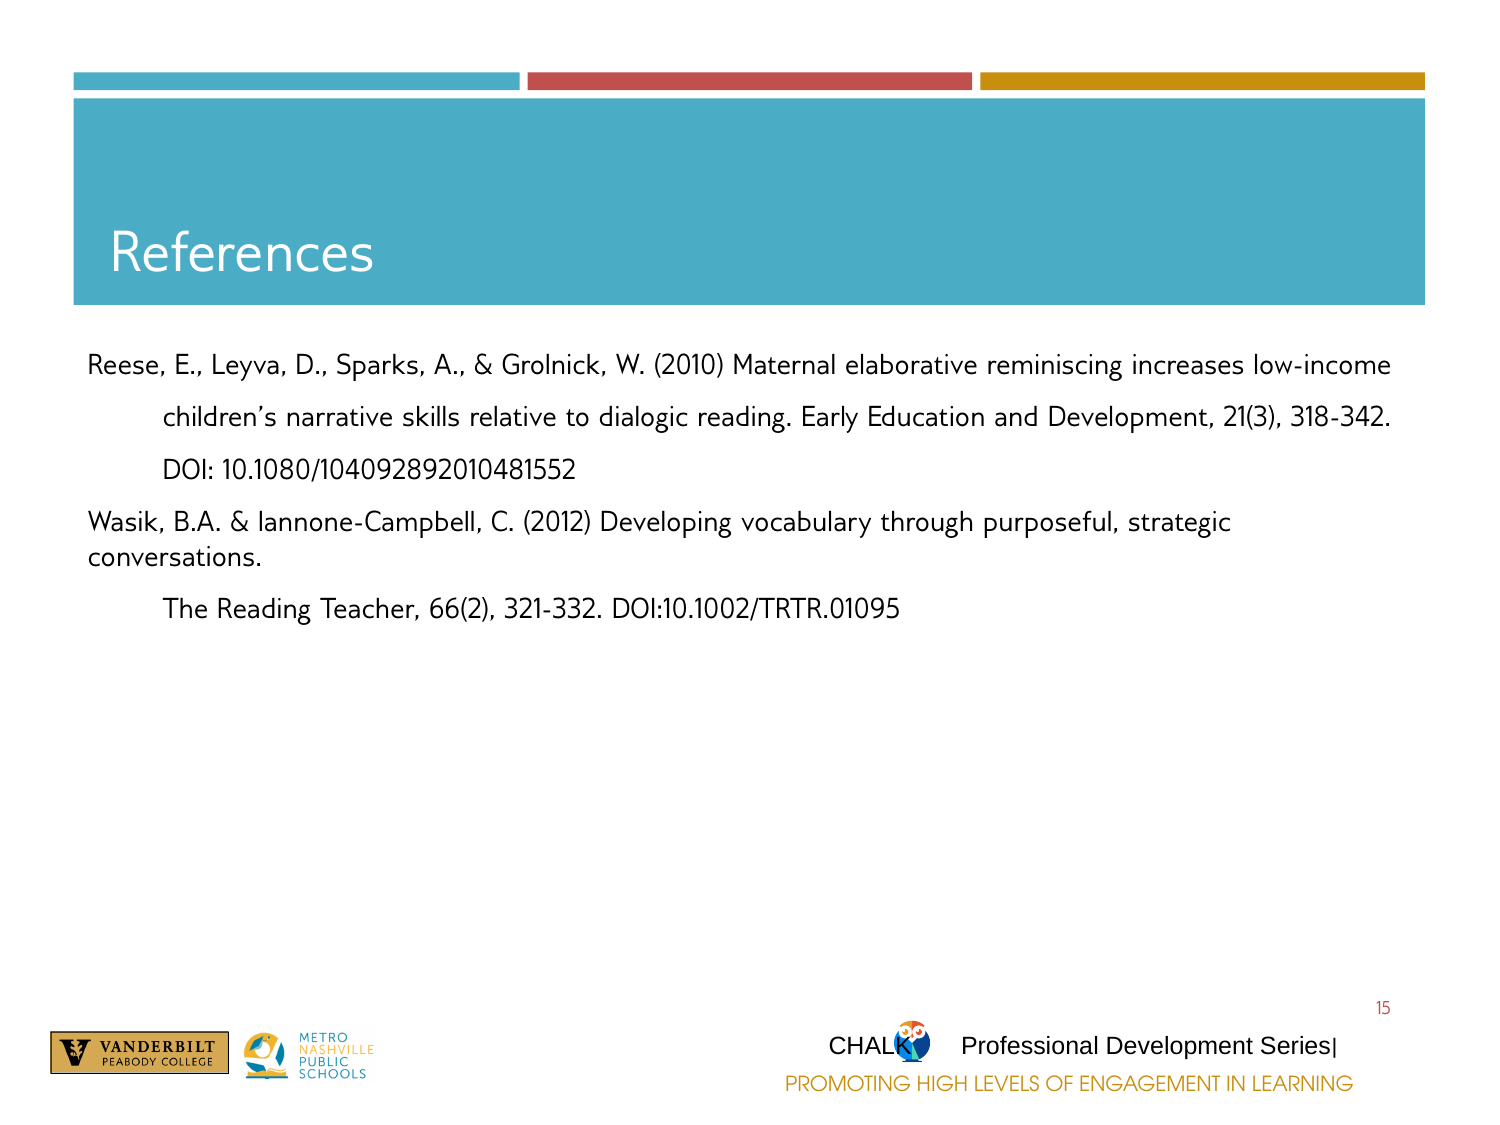

# References
Reese, E., Leyva, D., Sparks, A., & Grolnick, W. (2010) Maternal elaborative reminiscing increases low-income
children’s narrative skills relative to dialogic reading. Early Education and Development, 21(3), 318-342.
DOI: 10.1080/104092892010481552
Wasik, B.A. & Iannone-Campbell, C. (2012) Developing vocabulary through purposeful, strategic conversations.
The Reading Teacher, 66(2), 321-332. DOI:10.1002/TRTR.01095

15